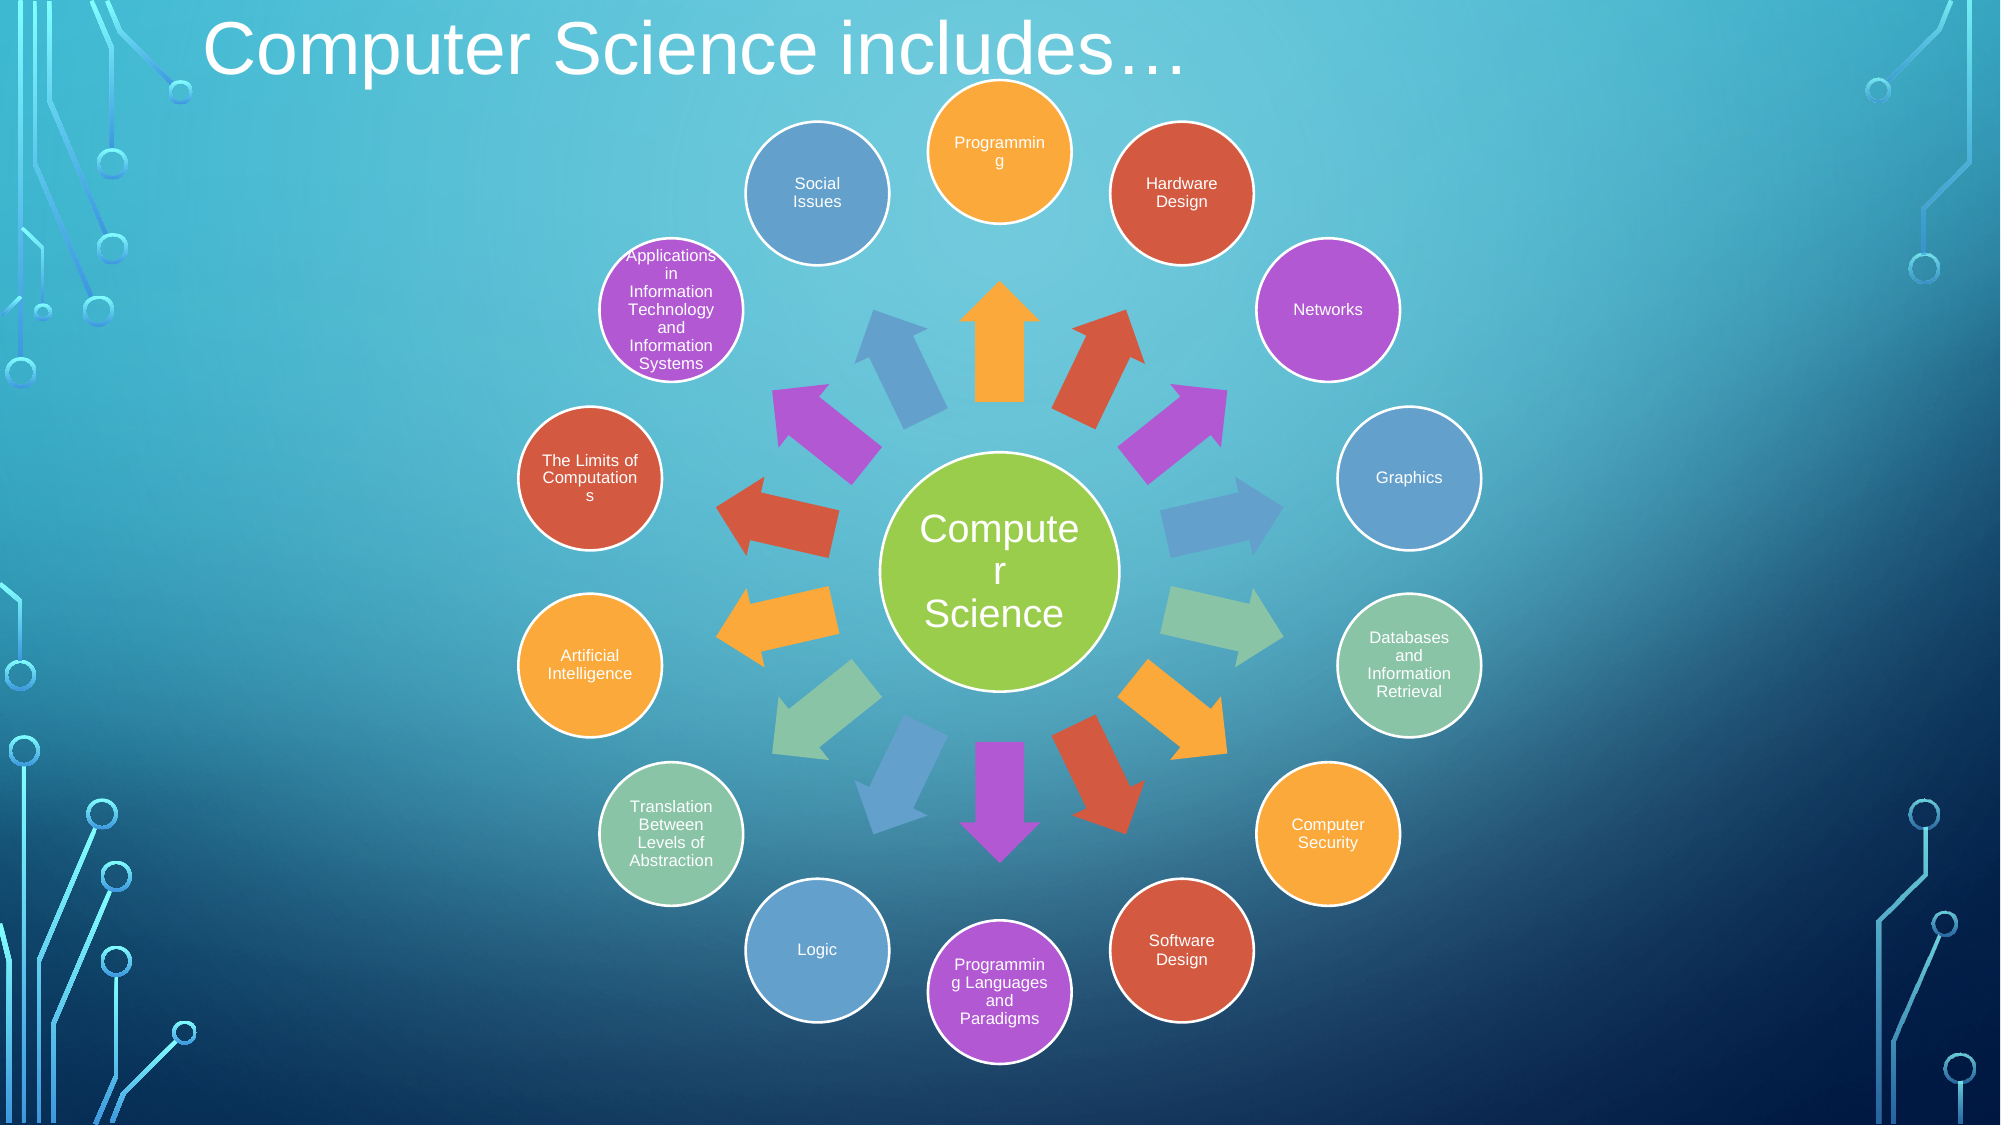

# Computer Science includes…
Computer Science

Programming

Hardware Design

Networks

Graphics

Databases and Information Retrieval

Computer Security

Software Design

Programming Languages and Paradigms

Logic

Translation Between Levels of Abstraction

Artificial Intelligence

The Limits of Computations

Applications in Information Technology and Information Systems

Social Issues